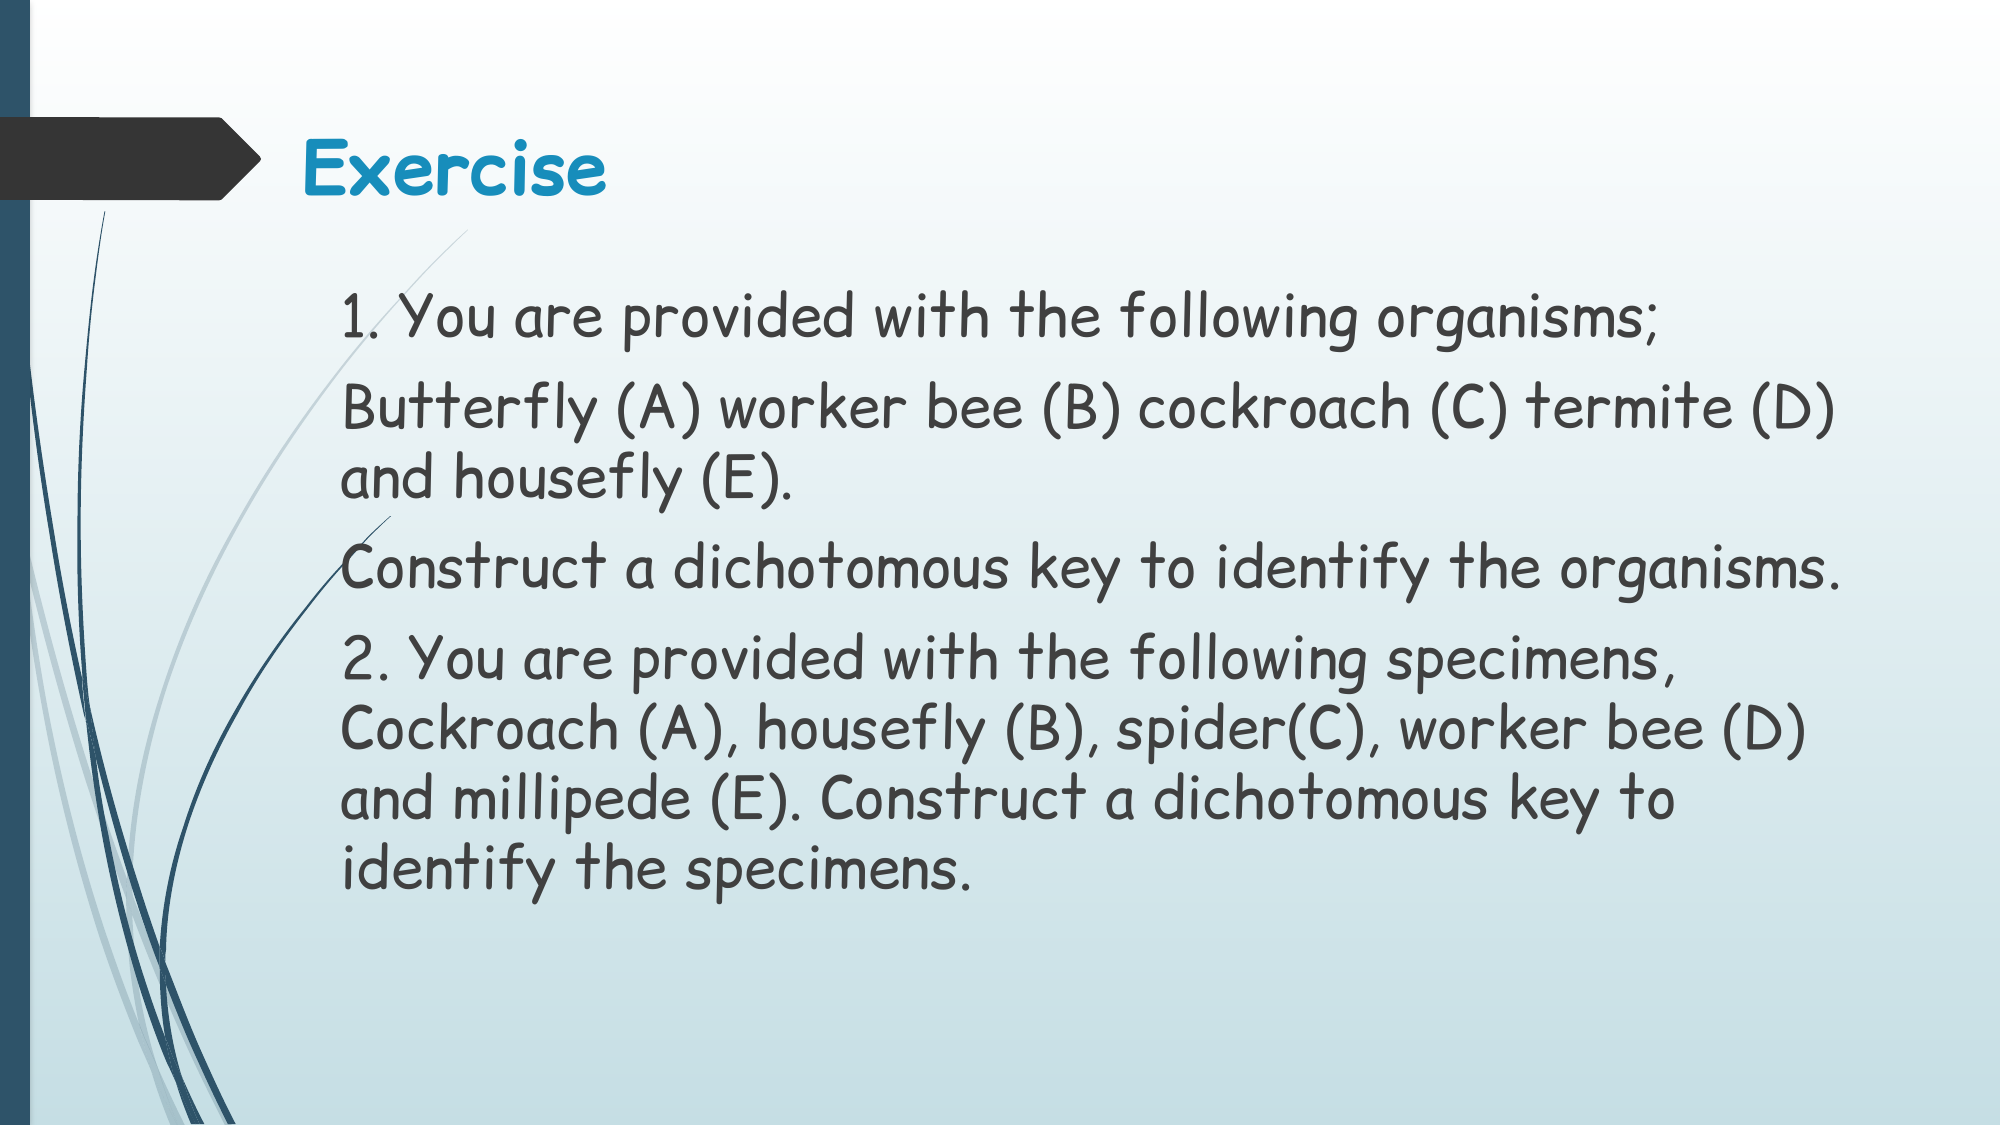

# Exercise
1. You are provided with the following organisms;
Butterfly (A) worker bee (B) cockroach (C) termite (D) and housefly (E).
Construct a dichotomous key to identify the organisms.
2. You are provided with the following specimens, Cockroach (A), housefly (B), spider(C), worker bee (D) and millipede (E). Construct a dichotomous key to identify the specimens.